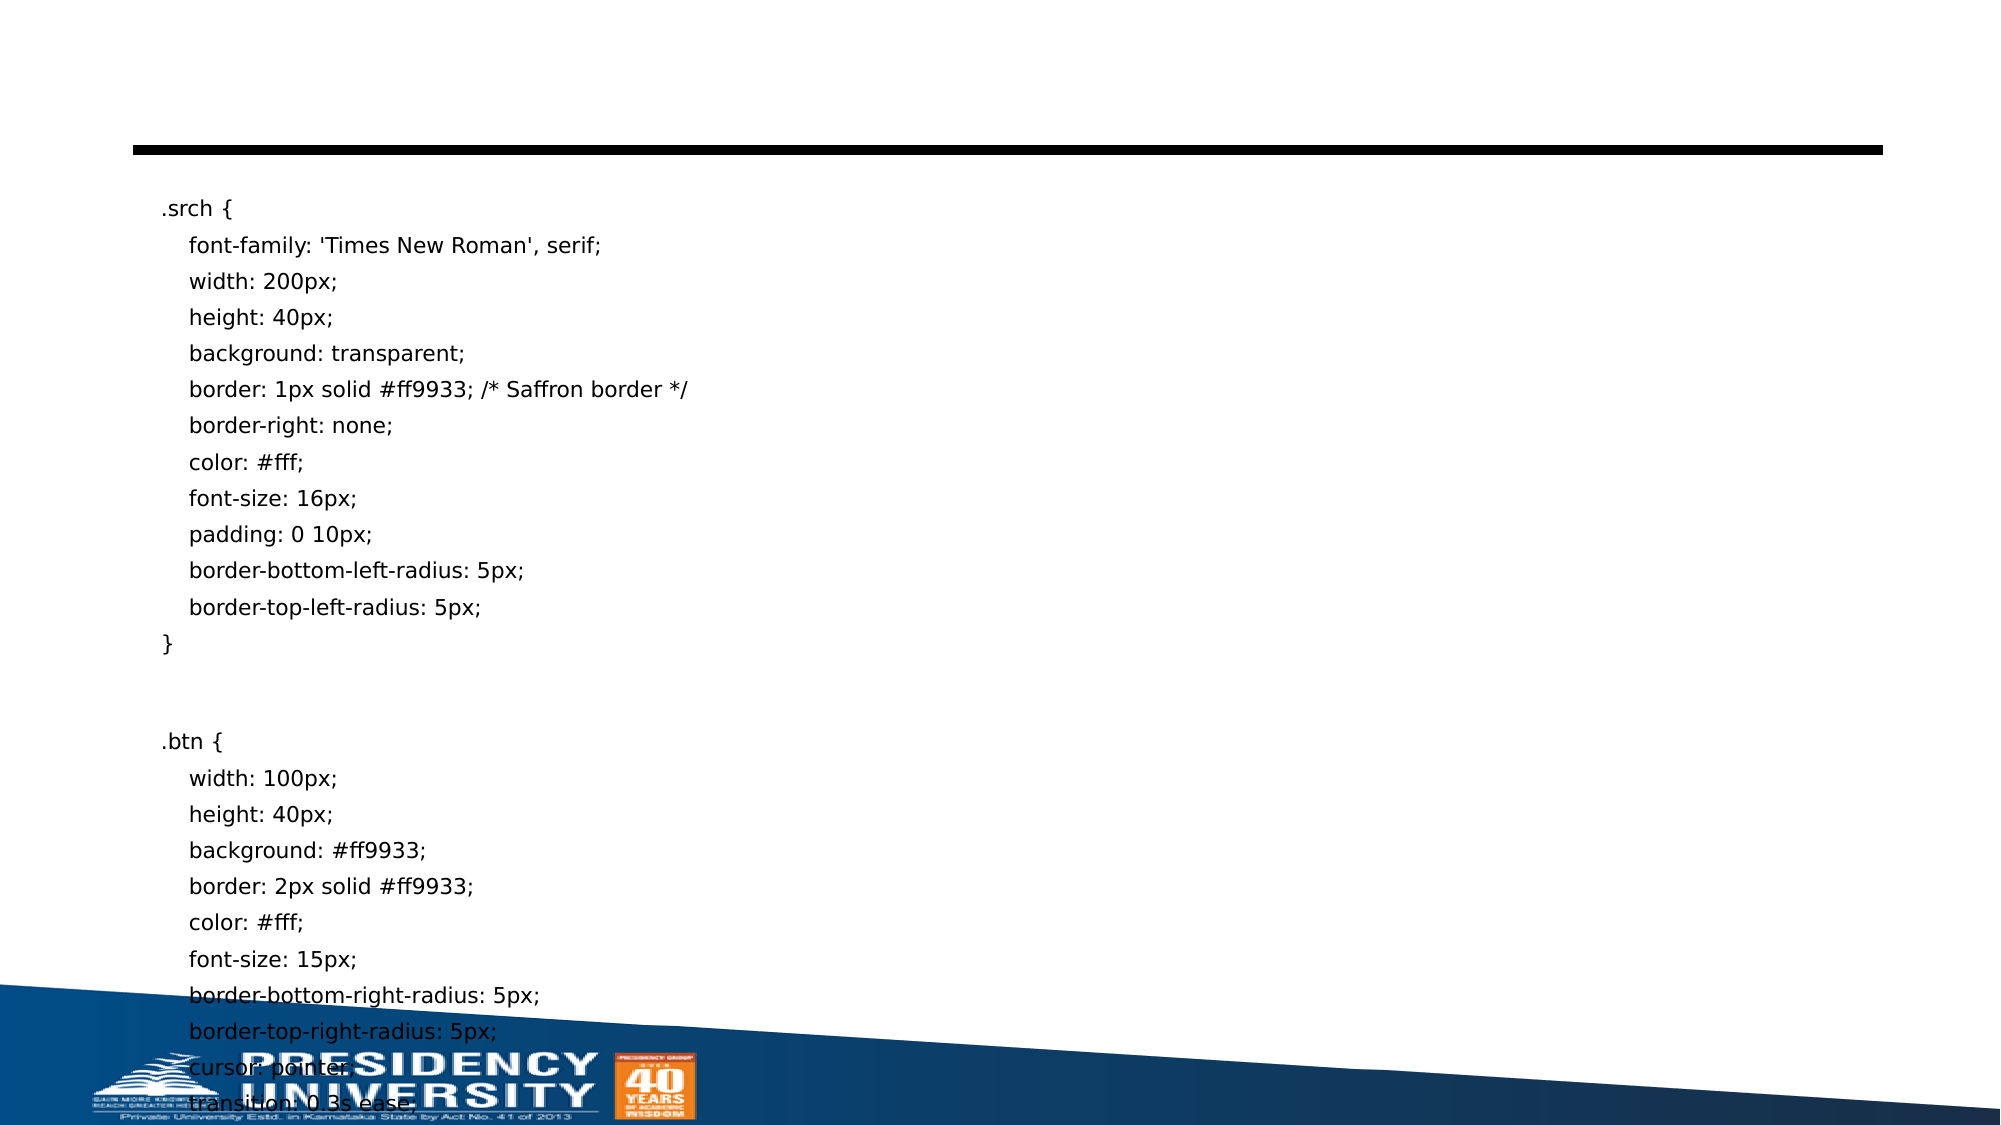

.srch {
    font-family: 'Times New Roman', serif;
    width: 200px;
    height: 40px;
    background: transparent;
    border: 1px solid #ff9933; /* Saffron border */
    border-right: none;
    color: #fff;
    font-size: 16px;
    padding: 0 10px;
    border-bottom-left-radius: 5px;
    border-top-left-radius: 5px;
}

.btn {
    width: 100px;
    height: 40px;
    background: #ff9933;
    border: 2px solid #ff9933;
    color: #fff;
    font-size: 15px;
    border-bottom-right-radius: 5px;
    border-top-right-radius: 5px;
    cursor: pointer;
    transition: 0.3s ease;
}